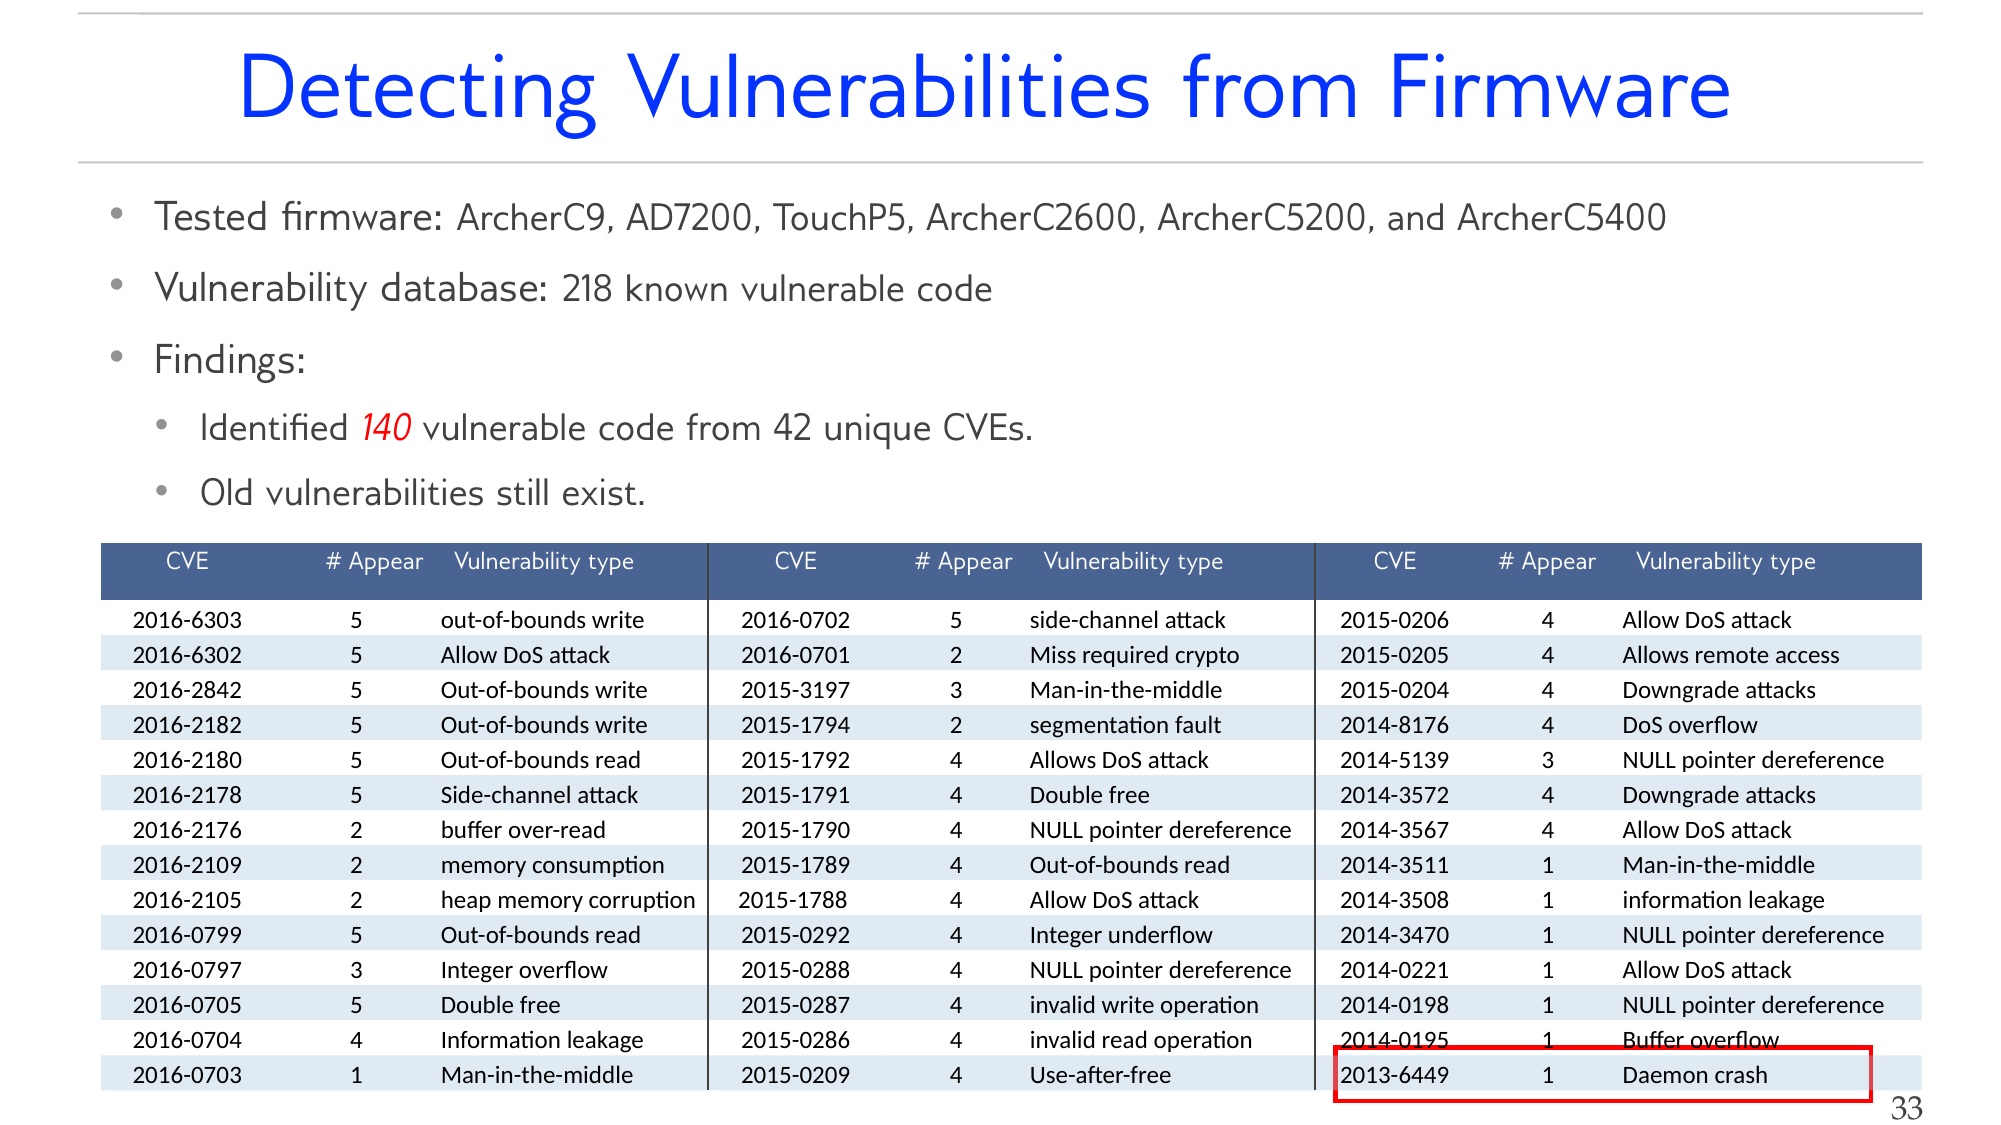

# Detecting Vulnerabilities from Firmware
Tested firmware: ArcherC9, AD7200, TouchP5, ArcherC2600, ArcherC5200, and ArcherC5400
Vulnerability database: 218 known vulnerable code
Findings:
Identified 140 vulnerable code from 42 unique CVEs.
Old vulnerabilities still exist.
| CVE | # Appear | Vulnerability type | CVE | # Appear | Vulnerability type | CVE | # Appear | Vulnerability type |
| --- | --- | --- | --- | --- | --- | --- | --- | --- |
| 2016-6303 | 5 | out-of-bounds write | 2016-0702 | 5 | side-channel attack | 2015-0206 | 4 | Allow DoS attack |
| 2016-6302 | 5 | Allow DoS attack | 2016-0701 | 2 | Miss required crypto | 2015-0205 | 4 | Allows remote access |
| 2016-2842 | 5 | Out-of-bounds write | 2015-3197 | 3 | Man-in-the-middle | 2015-0204 | 4 | Downgrade attacks |
| 2016-2182 | 5 | Out-of-bounds write | 2015-1794 | 2 | segmentation fault | 2014-8176 | 4 | DoS overflow |
| 2016-2180 | 5 | Out-of-bounds read | 2015-1792 | 4 | Allows DoS attack | 2014-5139 | 3 | NULL pointer dereference |
| 2016-2178 | 5 | Side-channel attack | 2015-1791 | 4 | Double free | 2014-3572 | 4 | Downgrade attacks |
| 2016-2176 | 2 | buffer over-read | 2015-1790 | 4 | NULL pointer dereference | 2014-3567 | 4 | Allow DoS attack |
| 2016-2109 | 2 | memory consumption | 2015-1789 | 4 | Out-of-bounds read | 2014-3511 | 1 | Man-in-the-middle |
| 2016-2105 | 2 | heap memory corruption | 2015-1788 | 4 | Allow DoS attack | 2014-3508 | 1 | information leakage |
| 2016-0799 | 5 | Out-of-bounds read | 2015-0292 | 4 | Integer underflow | 2014-3470 | 1 | NULL pointer dereference |
| 2016-0797 | 3 | Integer overflow | 2015-0288 | 4 | NULL pointer dereference | 2014-0221 | 1 | Allow DoS attack |
| 2016-0705 | 5 | Double free | 2015-0287 | 4 | invalid write operation | 2014-0198 | 1 | NULL pointer dereference |
| 2016-0704 | 4 | Information leakage | 2015-0286 | 4 | invalid read operation | 2014-0195 | 1 | Buffer overflow |
| 2016-0703 | 1 | Man-in-the-middle | 2015-0209 | 4 | Use-after-free | 2013-6449 | 1 | Daemon crash |

33